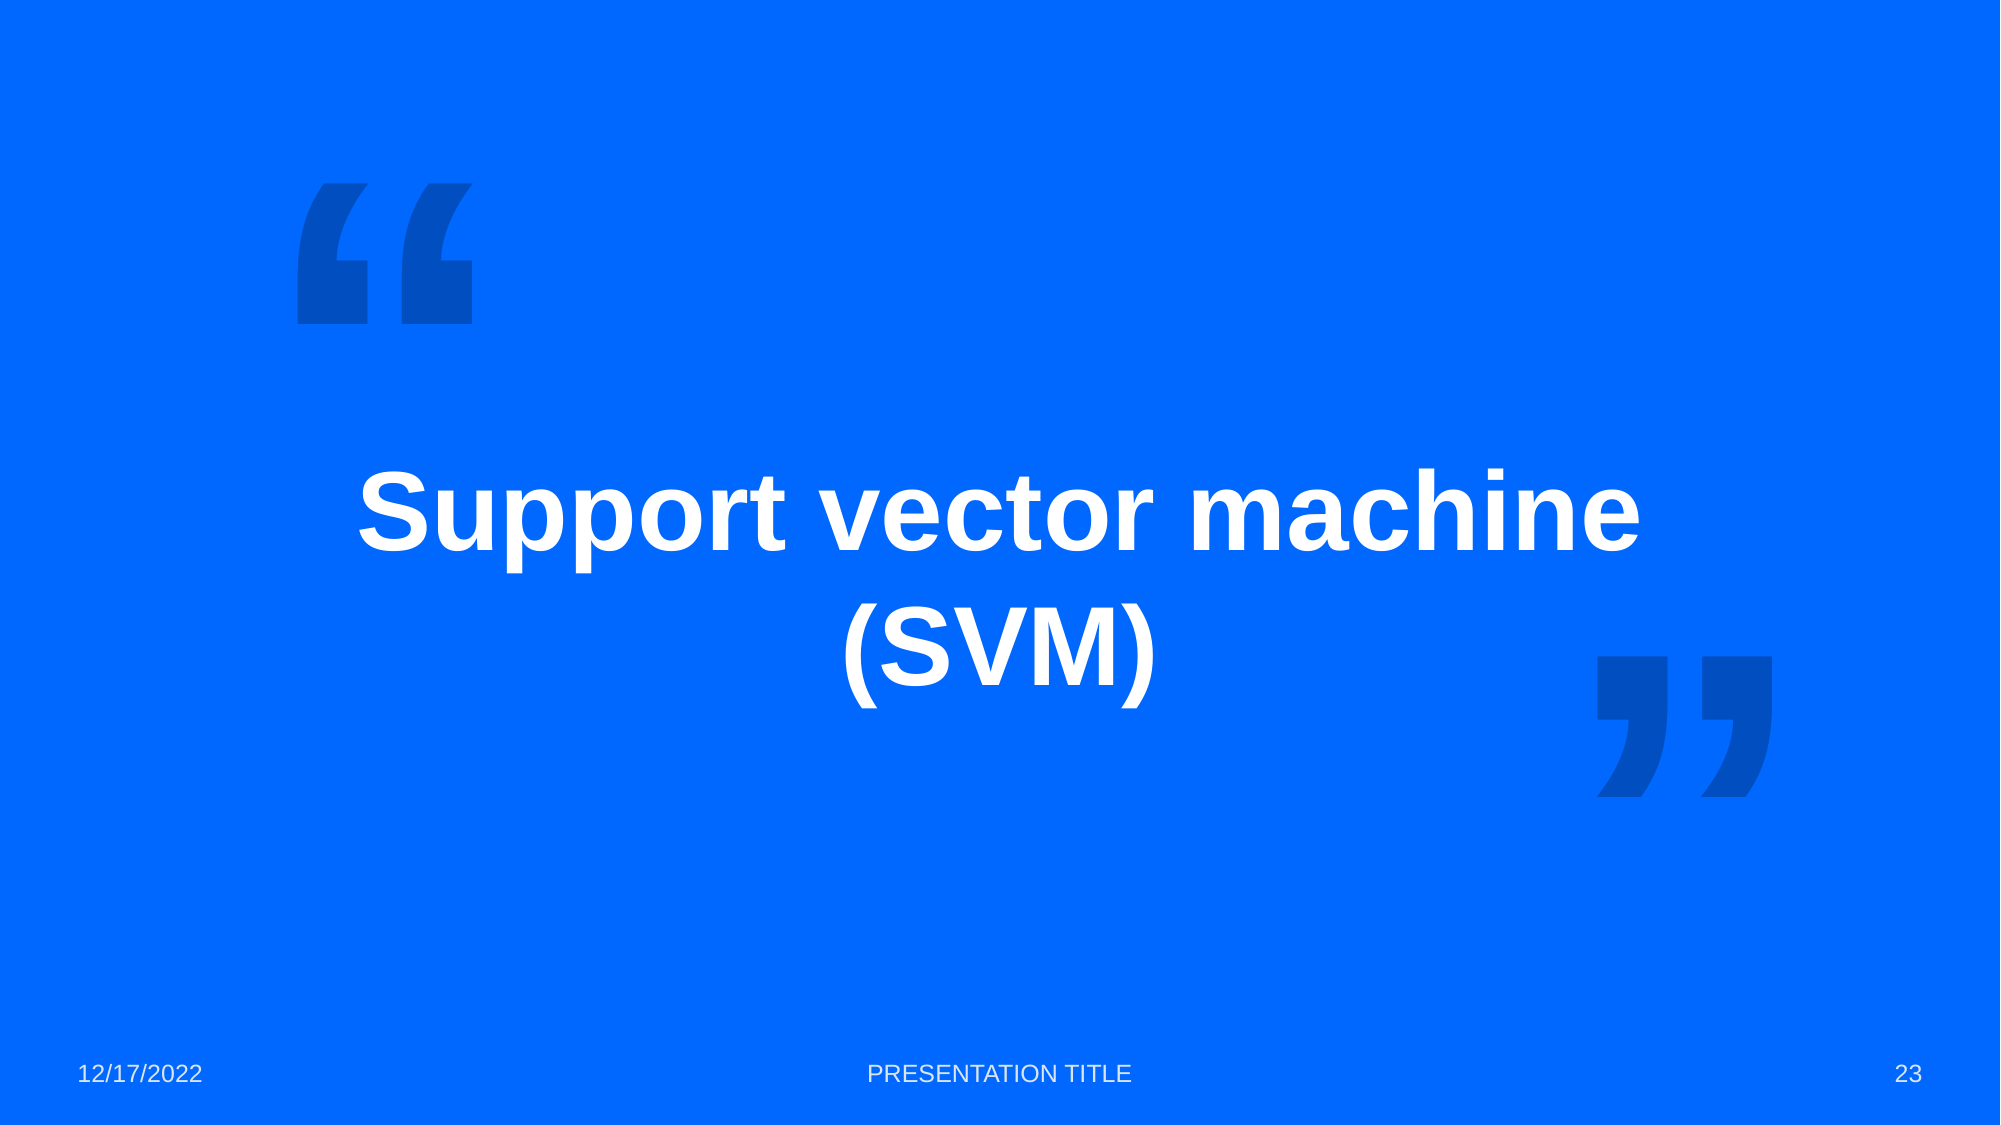

“
# Support vector machine (SVM)
”
12/17/2022
PRESENTATION TITLE
23